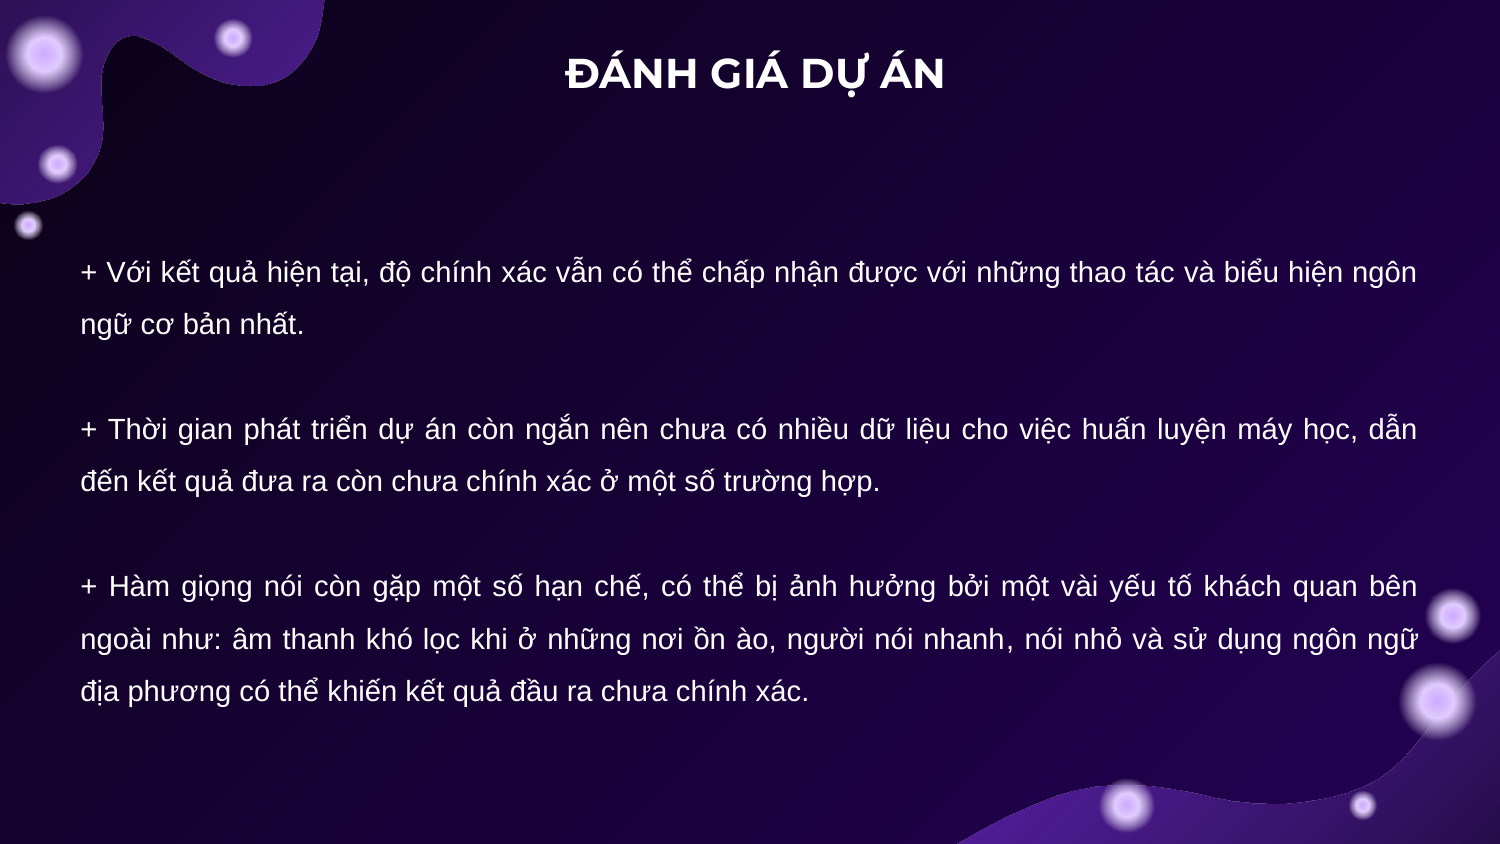

ĐÁNH GIÁ DỰ ÁN
+ Với kết quả hiện tại, độ chính xác vẫn có thể chấp nhận được với những thao tác và biểu hiện ngôn ngữ cơ bản nhất.

+ Thời gian phát triển dự án còn ngắn nên chưa có nhiều dữ liệu cho việc huấn luyện máy học, dẫn đến kết quả đưa ra còn chưa chính xác ở một số trường hợp.

+ Hàm giọng nói còn gặp một số hạn chế, có thể bị ảnh hưởng bởi một vài yếu tố khách quan bên ngoài như: âm thanh khó lọc khi ở những nơi ồn ào, người nói nhanh, nói nhỏ và sử dụng ngôn ngữ địa phương có thể khiến kết quả đầu ra chưa chính xác.